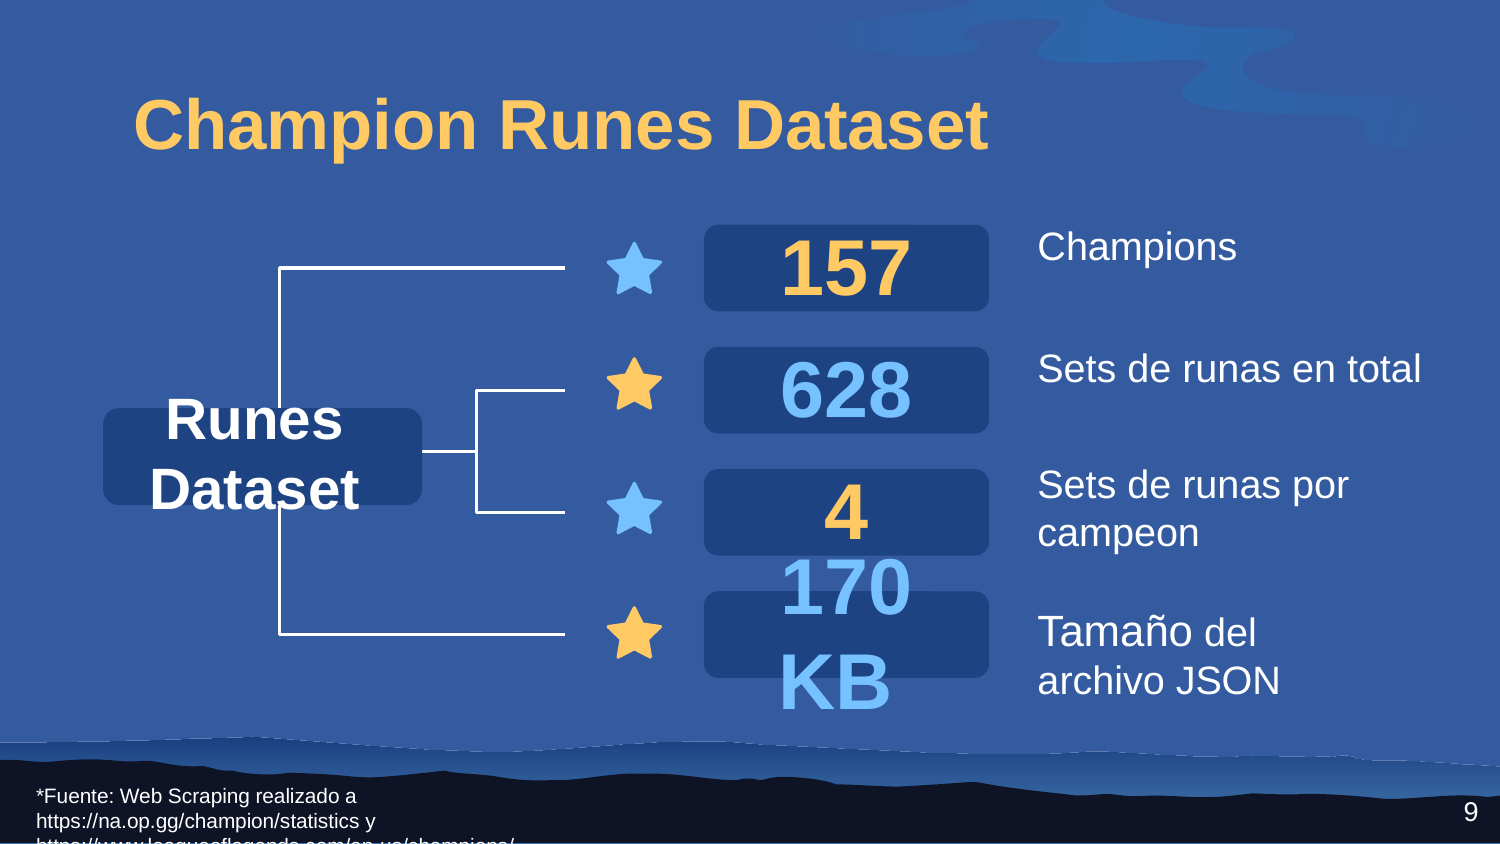

# Champion Runes Dataset
Champions

157

Sets de runas en total

628

Runes Dataset
Sets de runas por campeon

4

170 KB
Tamaño del archivo JSON

*Fuente: Web Scraping realizado a
https://na.op.gg/champion/statistics y https://www.leagueoflegends.com/en-us/champions/
9